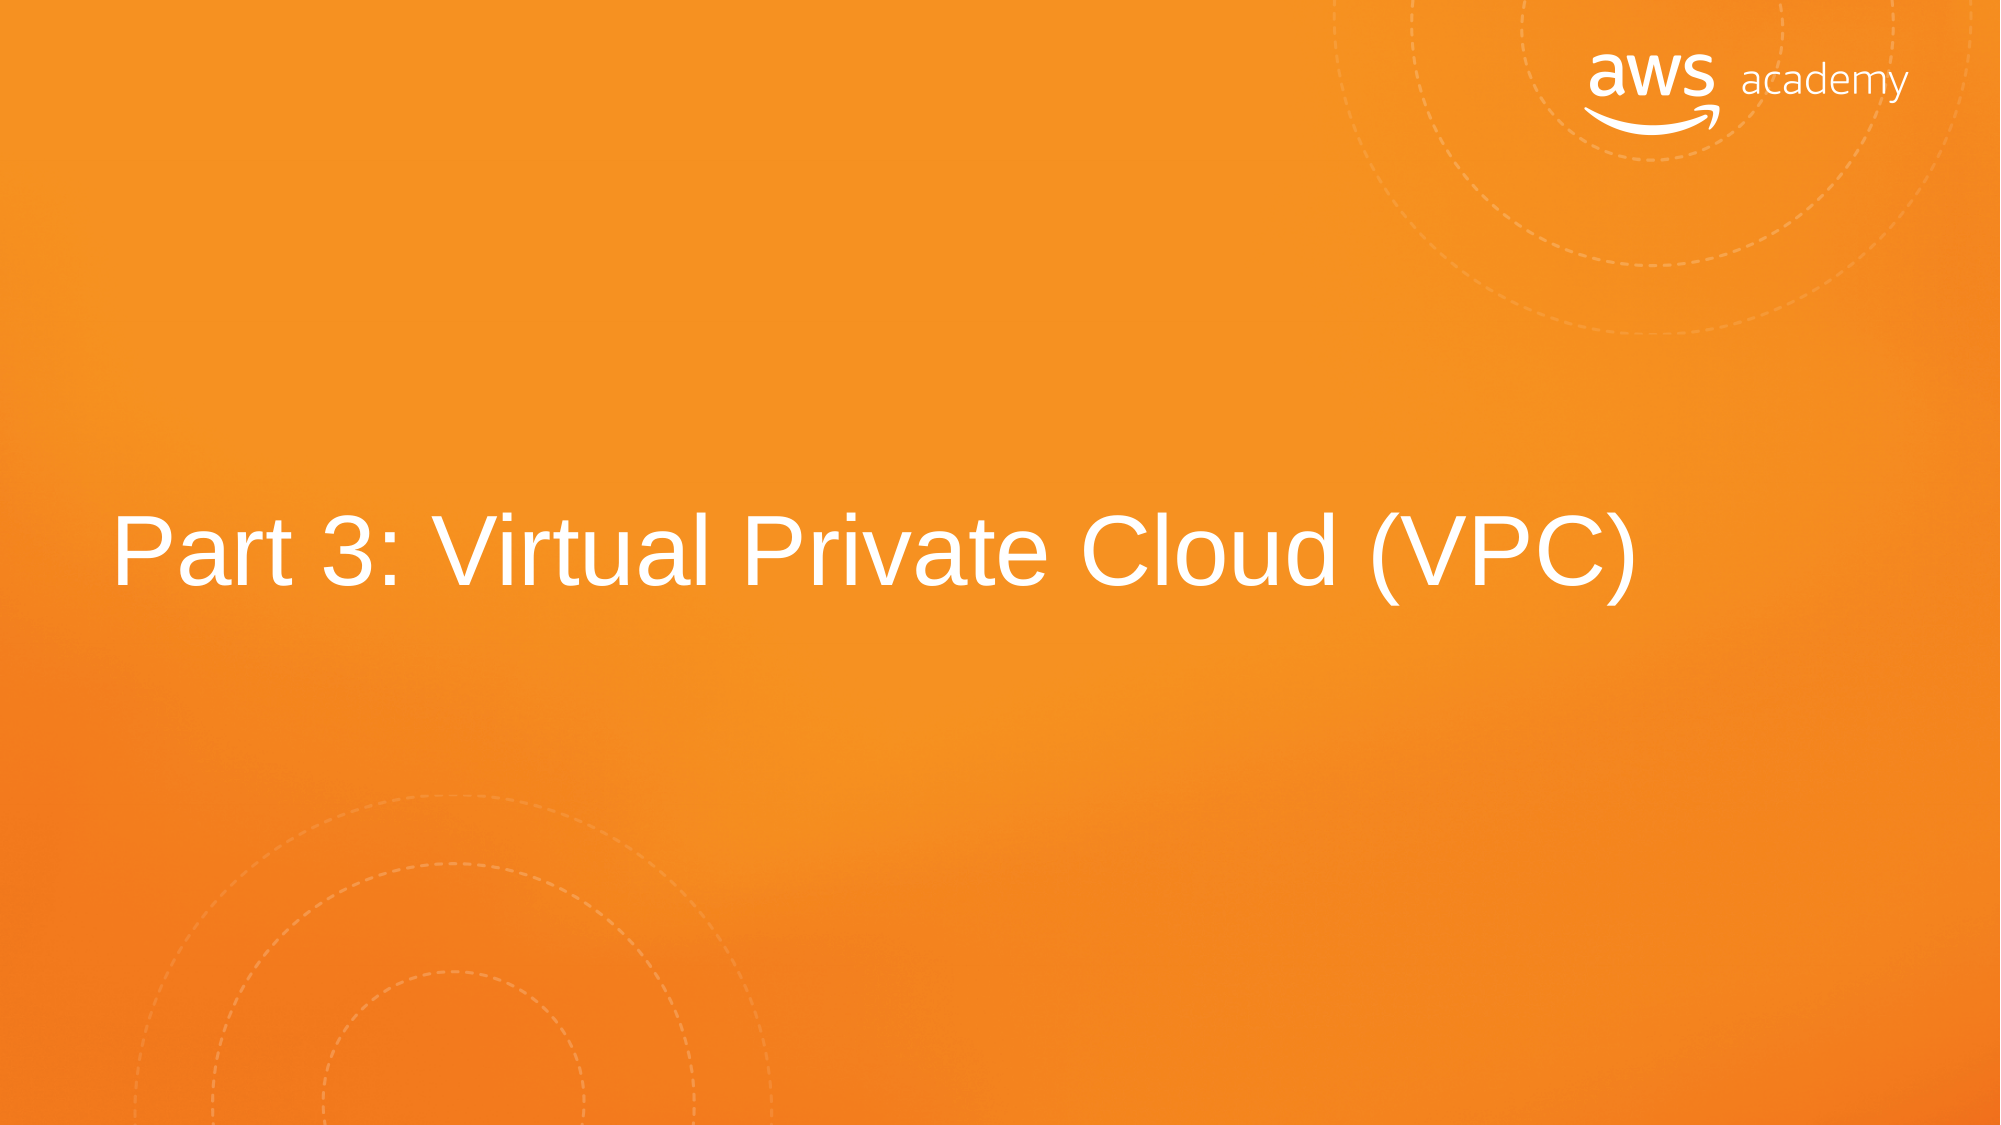

# Part 3: Virtual Private Cloud (VPC)